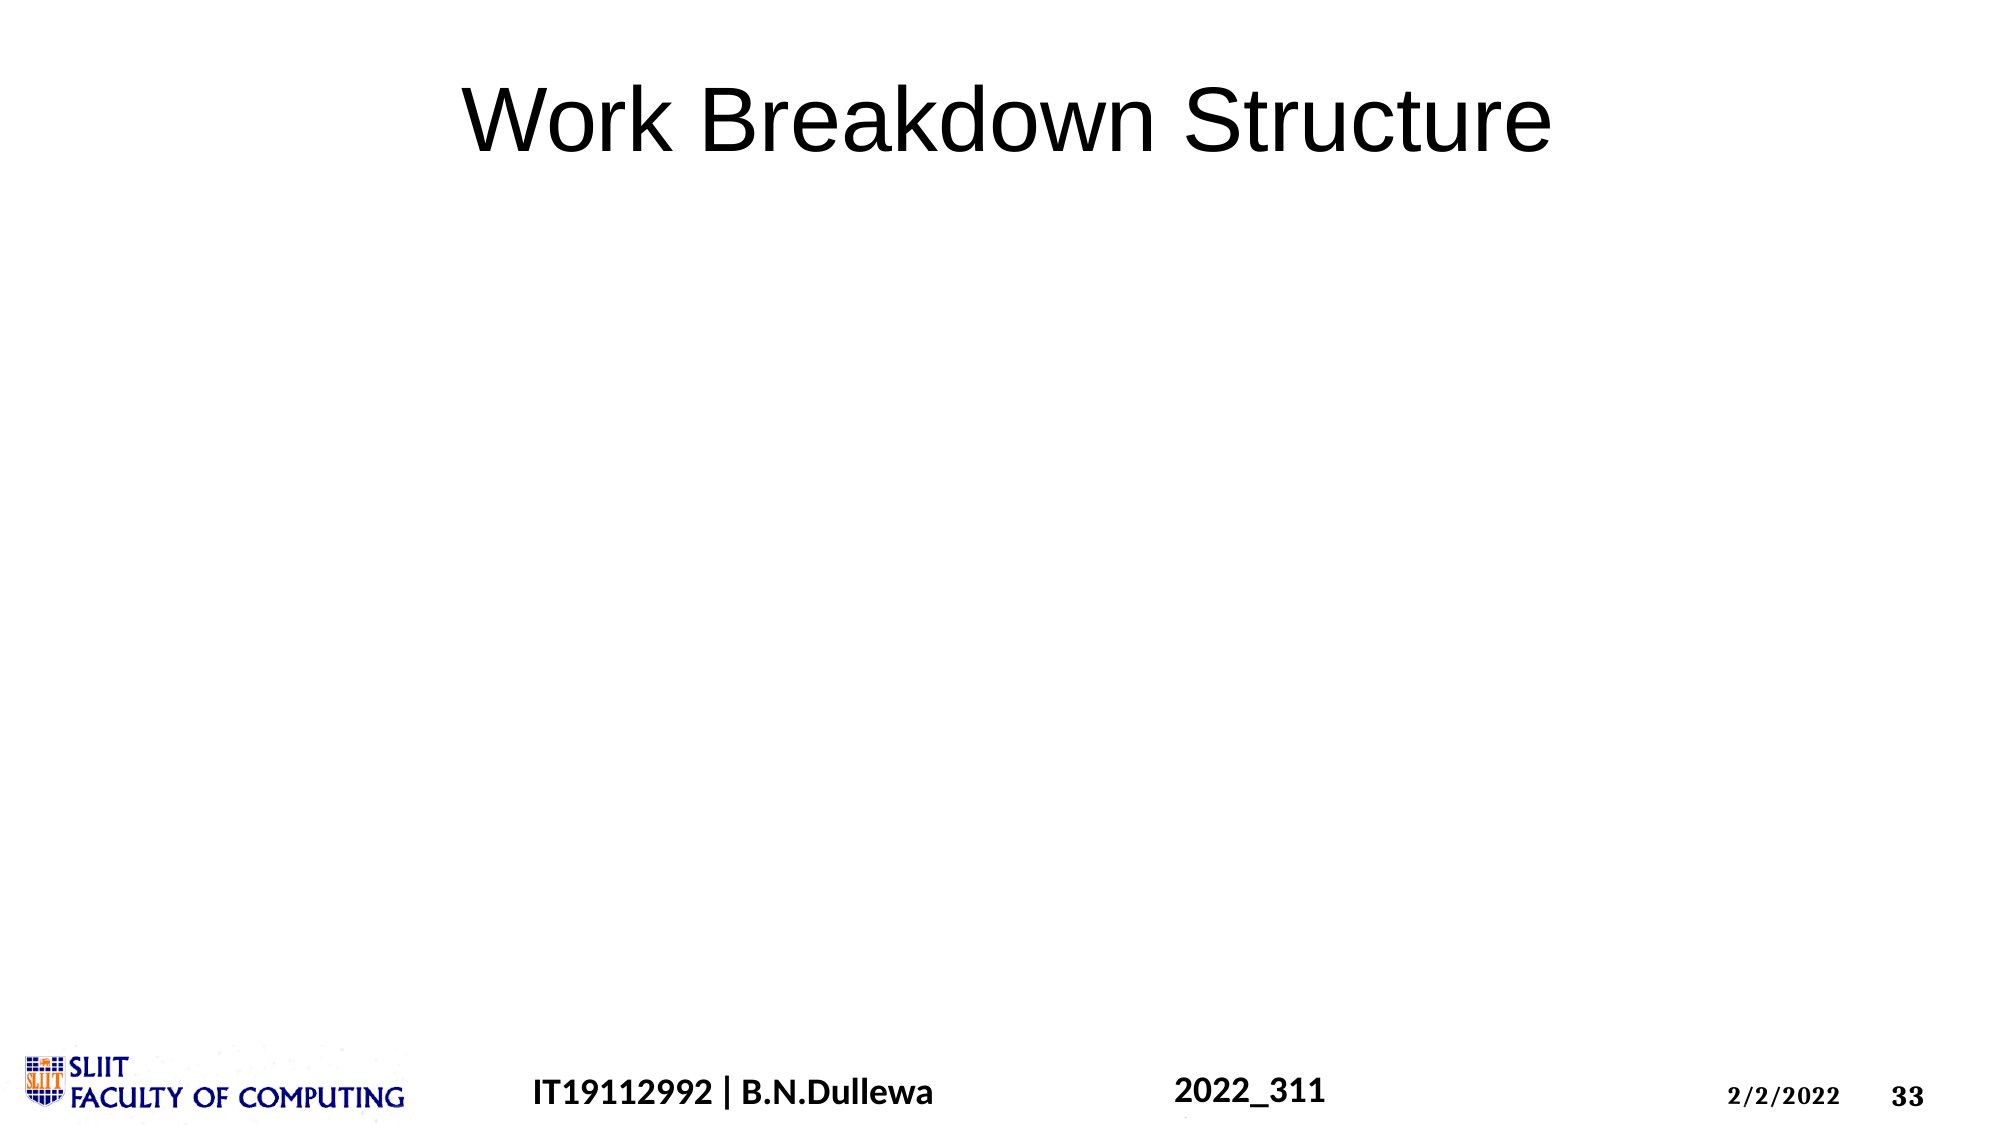

# Work Breakdown Structure

2022_311
IT19112992 | B.N.Dullewa
IT18217100 | Dilshan H.V.V